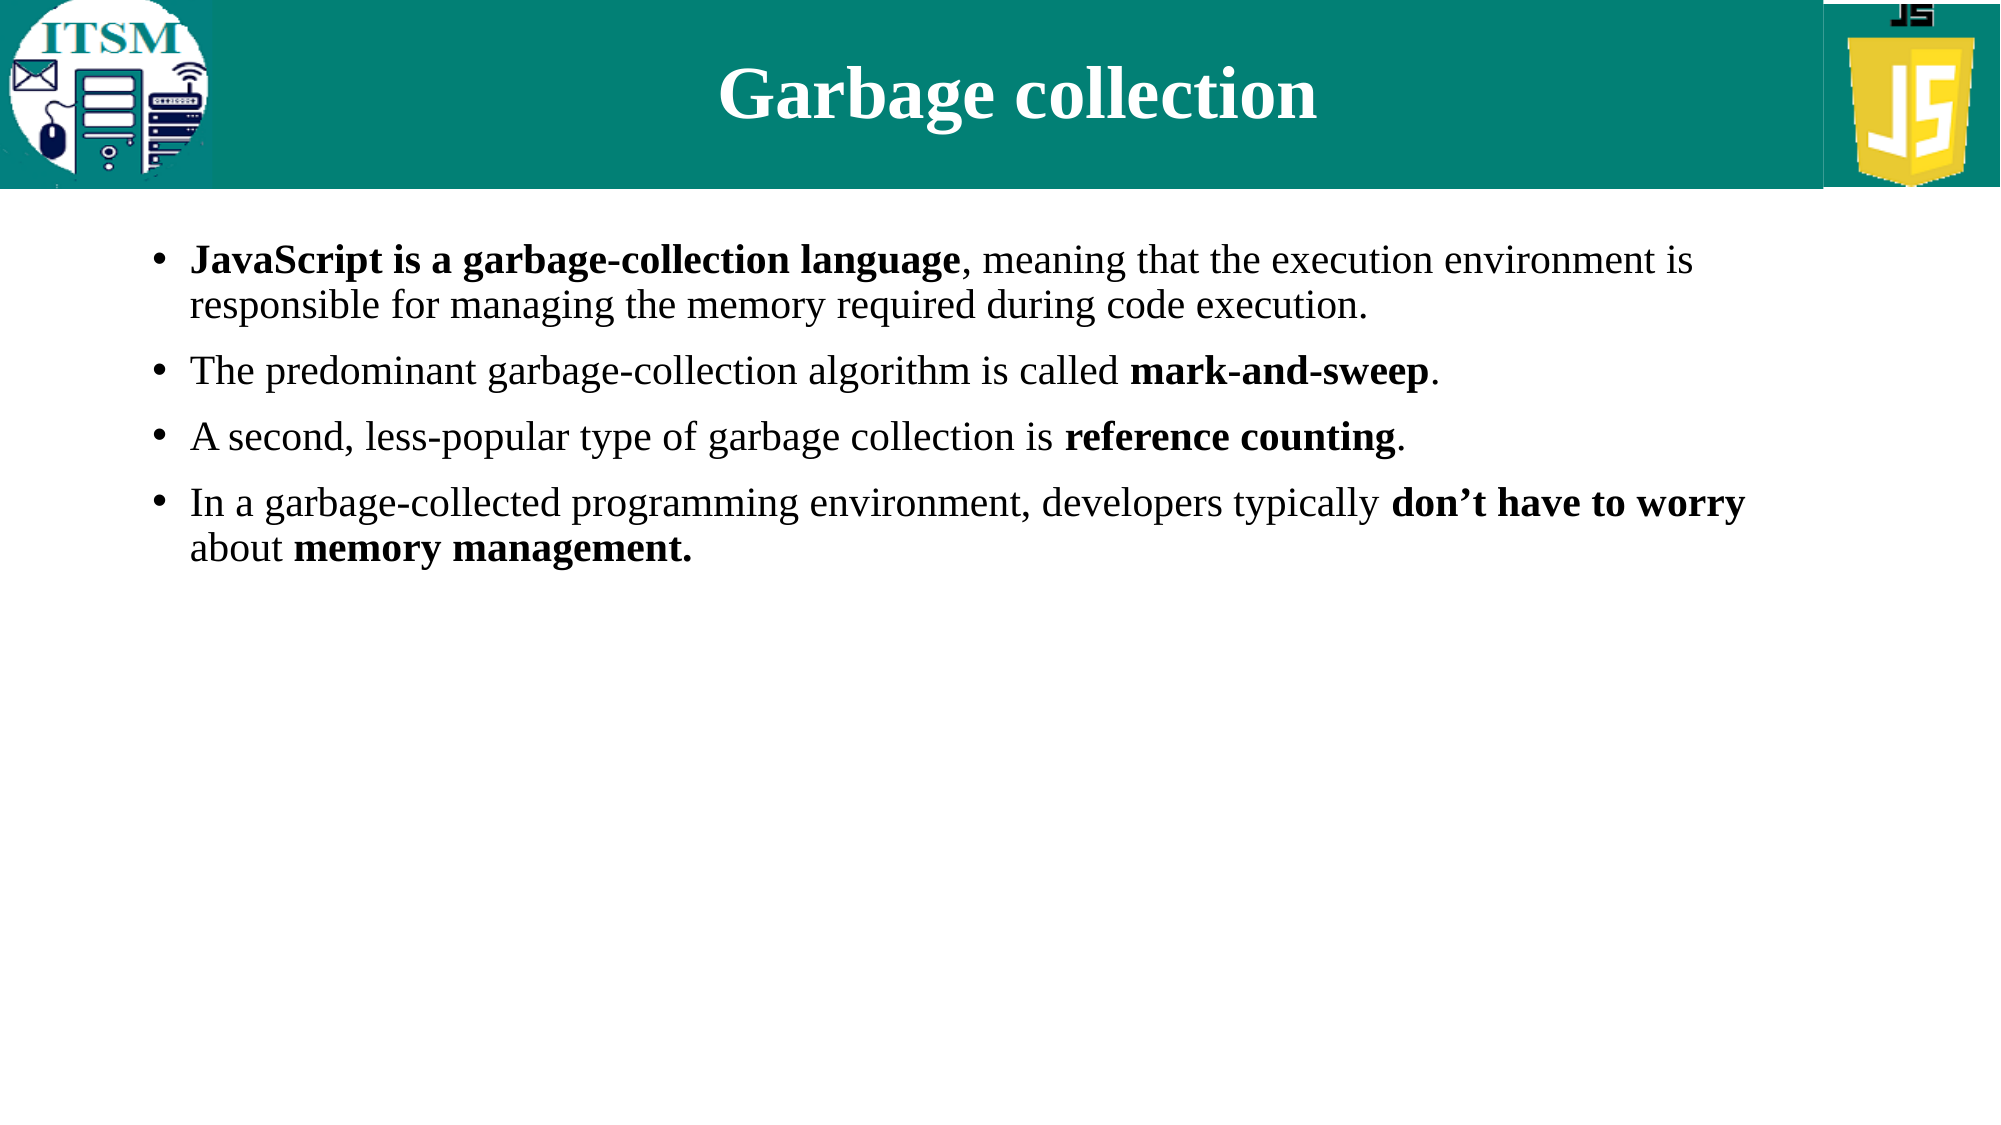

# Garbage collection
JavaScript is a garbage-collection language, meaning that the execution environment is responsible for managing the memory required during code execution.
The predominant garbage-collection algorithm is called mark-and-sweep.
A second, less-popular type of garbage collection is reference counting.
In a garbage-collected programming environment, developers typically don’t have to worry about memory management.